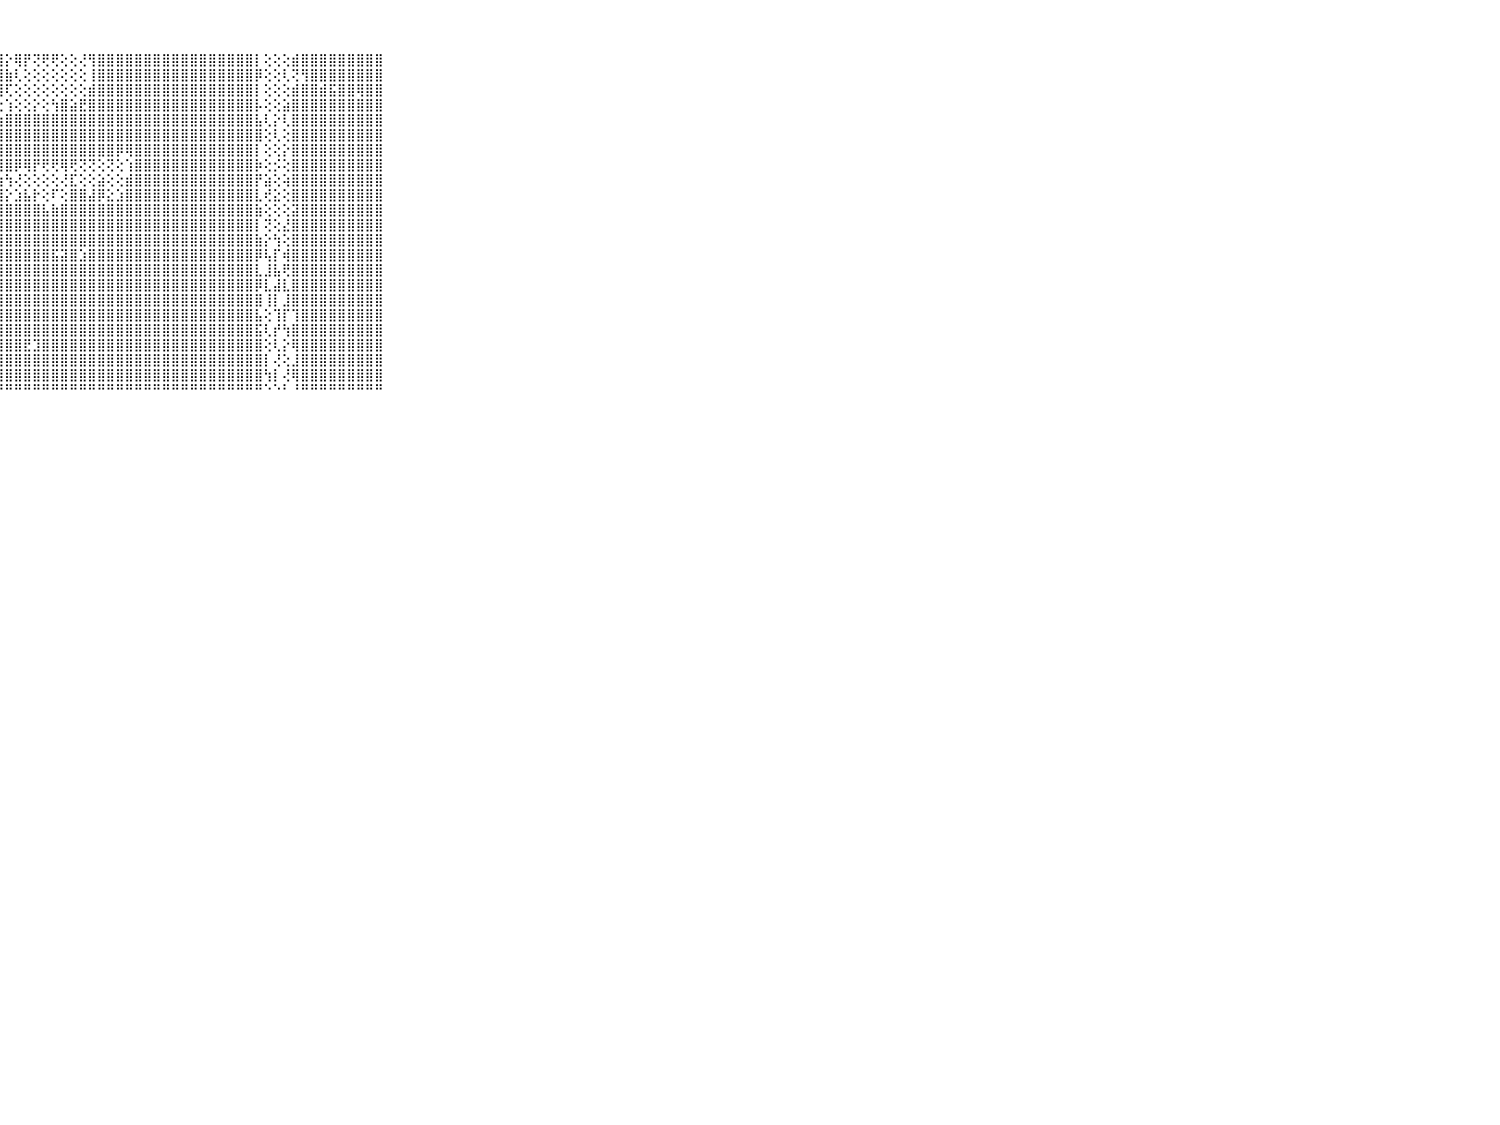

⠀⠀⠀⠀⠀⠀⠀⠀⠀⠀⠀⣿⣿⣿⣿⣿⣿⣿⣿⣿⢟⣿⣿⣿⣿⣿⣿⣿⡕⢿⡟⢝⢟⢟⢕⢕⢜⢻⣿⣿⣿⣿⣿⣿⣿⣿⣿⣿⣿⣿⣿⣿⣿⣿⣿⡇⢕⢕⢕⣾⣿⣿⣿⣿⣿⣿⣿⣿⣿⠀⠀⠀⠀⠀⠀⠀⠀⠀⠀⠀⠀
⠀⠀⠀⠀⠀⠀⠀⠀⠀⠀⠀⣿⣿⣿⣿⣿⣿⣿⣏⡜⣺⡽⣿⡿⡻⢿⣿⣿⣷⢇⢕⢕⢕⢕⢕⢕⢕⢸⣿⣿⣿⣿⣿⣿⣿⣿⣿⣿⣿⣿⣿⣿⣿⣿⣿⡿⢕⢕⢇⢝⢻⣿⣿⣿⣿⣿⣿⣿⣿⠀⠀⠀⠀⠀⠀⠀⠀⠀⠀⠀⠀
⠀⠀⠀⠀⠀⠀⠀⠀⠀⠀⠀⣿⣿⣿⣿⣿⡿⢝⢵⣾⣿⡏⢜⢱⢮⣝⣟⢿⢏⢕⢕⢕⢕⢕⢕⢕⢕⣾⣿⣿⣿⣿⣿⣿⣿⣿⣿⣿⣿⣿⣿⣿⣿⣿⣿⡇⢕⢕⢕⣾⣿⣿⣾⣯⣿⣿⢿⣿⣿⠀⠀⠀⠀⠀⠀⠀⠀⠀⠀⠀⠀
⠀⠀⠀⠀⠀⠀⠀⠀⠀⠀⠀⣿⣿⣿⣿⡿⢗⢷⣿⡿⣿⢗⢎⢹⣿⡗⢕⢕⢱⢕⢕⡕⢕⢳⣿⣵⣟⣿⣿⣿⣿⣿⣿⣿⣿⣿⣿⣿⣿⣿⣿⣿⣿⣿⣿⡧⢕⢕⣵⣿⣿⣿⣿⣿⣿⣿⣿⣿⣿⠀⠀⠀⠀⠀⠀⠀⠀⠀⠀⠀⠀
⠀⠀⠀⠀⠀⠀⠀⠀⠀⠀⠀⣿⣿⣿⣿⢕⢕⢜⢿⢕⢕⢕⢕⢕⢜⣱⣷⣷⣿⣿⣿⣿⣿⣿⣿⣿⣿⣿⣿⣿⣿⣿⣿⣿⣿⣿⣿⣿⣿⣿⣿⣿⣿⣿⣿⣧⢇⡕⢇⣿⣿⣿⣿⣿⣿⣿⣿⣿⣿⠀⠀⠀⠀⠀⠀⠀⠀⠀⠀⠀⠀
⠀⠀⠀⠀⠀⠀⠀⠀⠀⠀⠀⣿⣿⣿⣿⢕⢕⢕⢅⢕⢕⢕⢕⢱⣿⣿⣿⣿⣿⣿⣿⣿⣿⣿⣿⣿⣿⣿⣿⣿⣿⣿⣿⣿⣿⣿⣿⣿⣿⣿⣿⣿⣿⣿⣿⣿⢕⢇⢕⣿⣿⣿⣿⣿⣿⣿⣿⣿⣿⠀⠀⠀⠀⠀⠀⠀⠀⠀⠀⠀⠀
⠀⠀⠀⠀⠀⠀⠀⠀⠀⠀⠀⣿⣿⣿⣿⢕⢕⢕⢕⢕⢕⢕⣱⣿⣿⣿⣿⣿⣿⣿⣿⣿⣿⣿⣿⣿⣿⣿⣿⣿⡿⢿⣿⣿⣿⣿⣿⣿⣿⣿⣿⣿⣿⣿⣿⡇⢕⢕⡕⣿⣿⣿⣿⣿⣿⣿⣿⣿⣿⠀⠀⠀⠀⠀⠀⠀⠀⠀⠀⠀⠀
⠀⠀⠀⠀⠀⠀⠀⠀⠀⠀⠀⣿⣿⣿⣿⡕⢕⢕⢕⢕⢕⢸⣿⣿⣿⣿⣿⣿⣿⡿⢿⡟⢟⢟⢿⢟⢝⢝⢕⢝⢕⢱⣿⣿⣿⣿⣿⣿⣿⣿⣿⣿⣿⣿⣿⡷⢕⡪⢕⣿⣿⣿⣿⣿⣿⣿⣿⣿⣿⠀⠀⠀⠀⠀⠀⠀⠀⠀⠀⠀⠀
⠀⠀⠀⠀⠀⠀⠀⠀⠀⠀⠀⣿⣿⣿⣿⡇⢕⢕⢕⢕⢕⢕⢞⢟⢟⢝⣝⣱⢳⢜⢕⢕⢕⢕⢜⣏⢕⢕⣵⢕⢕⣾⣿⣿⣿⣿⣿⣿⣿⣿⣿⣿⣿⣿⣿⡟⣵⢕⢵⣿⣿⣿⣿⣿⣿⣿⣿⣿⣿⠀⠀⠀⠀⠀⠀⠀⠀⠀⠀⠀⠀
⠀⠀⠀⠀⠀⠀⠀⠀⠀⠀⠀⣿⣿⣿⣿⣇⢕⢕⣕⢕⢕⢕⢱⣵⣾⣿⣿⣿⡕⣱⣧⡗⢕⠏⢕⣿⣿⣼⡿⣕⣱⣿⣿⣿⣿⣿⣿⣿⣿⣿⣿⣿⣿⣿⣿⣇⢞⣕⢕⣿⣿⣿⣿⣿⣿⣿⣿⣿⣿⠀⠀⠀⠀⠀⠀⠀⠀⠀⠀⠀⠀
⠀⠀⠀⠀⠀⠀⠀⠀⠀⠀⠀⣿⣿⣿⣿⣿⣷⣿⣿⣿⣾⣧⣿⣿⣿⣿⣿⣿⣿⣿⣿⣿⣧⣷⣿⣿⣿⣿⣿⣿⣿⣿⣿⣿⣿⣿⣿⣿⣿⣿⣿⣿⣿⣿⣿⣷⢕⢕⢕⣽⣿⣿⣿⣿⣿⣿⣿⣿⣿⠀⠀⠀⠀⠀⠀⠀⠀⠀⠀⠀⠀
⠀⠀⠀⠀⠀⠀⠀⠀⠀⠀⠀⣿⣿⣿⣿⣿⣿⣿⣿⣷⣿⣿⣿⣿⣿⣿⣿⣿⣿⣿⣿⣿⣿⣿⣿⣿⣿⣿⣿⣿⣿⣿⣿⣿⣿⣿⣿⣿⣿⣿⣿⣿⣿⣿⣿⡇⢝⢕⣜⣿⣿⣿⣿⣿⣿⣿⣿⣿⣿⠀⠀⠀⠀⠀⠀⠀⠀⠀⠀⠀⠀
⠀⠀⠀⠀⠀⠀⠀⠀⠀⠀⠀⣿⣿⣿⣿⣿⣿⣿⡿⣿⣿⣿⣿⣿⣿⣿⣿⣿⣿⣿⣿⣿⣿⣿⣿⣿⣿⣿⣿⣿⣿⣿⣿⣿⣿⣿⣿⣿⣿⣿⣿⣿⣿⣿⣿⣷⡕⢳⢕⣿⣿⣿⣿⣿⣿⣿⣿⣿⣿⠀⠀⠀⠀⠀⠀⠀⠀⠀⠀⠀⠀
⠀⠀⠀⠀⠀⠀⠀⠀⠀⠀⠀⣿⣿⣿⣿⣿⣿⣿⣷⣿⣿⣿⣿⣿⣿⣿⣿⣿⣿⣿⣿⣿⣿⣯⣽⣿⣱⣿⣿⣿⣿⣿⣿⣿⣿⣿⣿⣿⣿⣿⣿⣿⣿⣿⣿⡿⢧⡏⢾⣿⣿⣿⣿⣿⣿⣿⣿⣿⣿⠀⠀⠀⠀⠀⠀⠀⠀⠀⠀⠀⠀
⠀⠀⠀⠀⠀⠀⠀⠀⠀⠀⠀⣿⣿⣿⣿⣿⣿⣿⣟⢿⣿⣿⣿⣿⣿⣿⣿⣿⣿⣿⣿⣿⣿⣿⣿⣿⣿⣿⣿⣿⣿⣿⣿⣿⣿⣿⣿⣿⣿⣿⣿⣿⣿⣿⣿⣇⣸⣧⢟⣿⣿⣿⣿⣿⣿⣿⣿⣿⣿⠀⠀⠀⠀⠀⠀⠀⠀⠀⠀⠀⠀
⠀⠀⠀⠀⠀⠀⠀⠀⠀⠀⠀⣿⣿⣿⣿⣿⣿⣿⣿⣮⢻⣿⣿⣿⣿⣿⣿⣿⣿⣿⣿⣿⣿⣿⣿⣿⣿⣿⣿⣿⣿⣿⣿⣿⣿⣿⣿⣿⣿⣿⣿⣿⣿⣿⣿⡿⣇⣼⣇⣿⣿⣿⣿⣿⣿⣿⣿⣿⣿⠀⠀⠀⠀⠀⠀⠀⠀⠀⠀⠀⠀
⠀⠀⠀⠀⠀⠀⠀⠀⠀⠀⠀⣿⣿⣿⣿⣿⣿⣿⣿⣿⣿⣿⣿⣿⣿⣿⣿⣿⣿⣿⣿⣿⣿⣿⣿⣿⣿⣿⣿⣿⣿⣿⣿⣿⣿⣿⣿⣿⣿⣿⣿⣿⣿⣿⣿⣿⢸⡇⣸⣿⣿⣿⣿⣿⣿⣿⣿⣿⣿⠀⠀⠀⠀⠀⠀⠀⠀⠀⠀⠀⠀
⠀⠀⠀⠀⠀⠀⠀⠀⠀⠀⠀⣿⣿⣿⣿⣿⣿⣿⣿⣿⣿⣿⣿⣿⣿⣿⣿⣿⣿⣿⣿⣿⣿⣿⣿⣿⣿⣿⣿⣿⣿⣿⣿⣿⣿⣿⣿⣿⣿⣿⣿⣿⣿⣿⣿⣧⢕⢹⡏⢹⣿⣿⣿⣿⣿⣿⣿⣿⣿⠀⠀⠀⠀⠀⠀⠀⠀⠀⠀⠀⠀
⠀⠀⠀⠀⠀⠀⠀⠀⠀⠀⠀⣿⣿⣿⣿⣿⣿⣿⣿⣿⣿⣿⣿⣿⣿⣿⣿⣿⣿⣿⣿⣿⣿⣿⣿⣿⣿⣿⣿⣿⣿⣿⣿⣿⣿⣿⣿⣿⣿⣿⣿⣿⣿⣿⣿⣯⢇⡞⢳⣿⣿⣿⣿⣿⣿⣿⣿⣿⣿⠀⠀⠀⠀⠀⠀⠀⠀⠀⠀⠀⠀
⠀⠀⠀⠀⠀⠀⠀⠀⠀⠀⠀⣿⣿⣿⣿⣿⣿⣿⣿⣿⣿⣿⣿⣿⣿⣿⣿⣿⣿⣿⣟⣹⣿⣿⣿⣿⣿⣿⣿⣿⣿⣿⣿⣿⣿⣿⣿⣿⣿⣿⣿⣿⣿⣿⣿⣿⢕⢇⡕⢿⣿⣿⣿⣿⣿⣿⣿⣿⣿⠀⠀⠀⠀⠀⠀⠀⠀⠀⠀⠀⠀
⠀⠀⠀⠀⠀⠀⠀⠀⠀⠀⠀⣿⣿⣿⣿⣿⣿⣿⣿⣿⣿⣿⣿⣿⣿⣿⣿⣿⣿⣿⣿⣿⣿⣿⣿⣿⣿⣿⣿⣿⣿⣿⣿⣿⣿⣿⣿⣿⣿⣿⣿⣿⣿⣿⣿⣿⡇⢜⢕⣸⣿⣿⣿⣿⣿⣿⣿⣿⣿⠀⠀⠀⠀⠀⠀⠀⠀⠀⠀⠀⠀
⠀⠀⠀⠀⠀⠀⠀⠀⠀⠀⠀⣿⣿⣿⣿⣿⣿⣿⣿⣿⣿⣿⣿⣿⣿⣿⣿⣿⣿⣿⣿⣿⣿⣿⣿⣿⣿⣿⣿⣿⣿⣿⣿⣿⣿⣿⣿⣿⣿⣿⣿⣿⣿⣿⣿⣿⢳⡇⢜⢿⣿⣿⣿⣿⣿⣿⣿⣿⣿⠀⠀⠀⠀⠀⠀⠀⠀⠀⠀⠀⠀
⠀⠀⠀⠀⠀⠀⠀⠀⠀⠀⠀⠛⠛⠛⠛⠛⠛⠛⠛⠛⠛⠛⠛⠛⠛⠛⠛⠛⠛⠛⠛⠛⠛⠛⠛⠛⠛⠛⠛⠛⠛⠛⠛⠛⠛⠛⠛⠛⠛⠛⠛⠛⠛⠛⠛⠛⠑⠑⠃⠘⠛⠛⠛⠛⠛⠛⠛⠛⠛⠀⠀⠀⠀⠀⠀⠀⠀⠀⠀⠀⠀